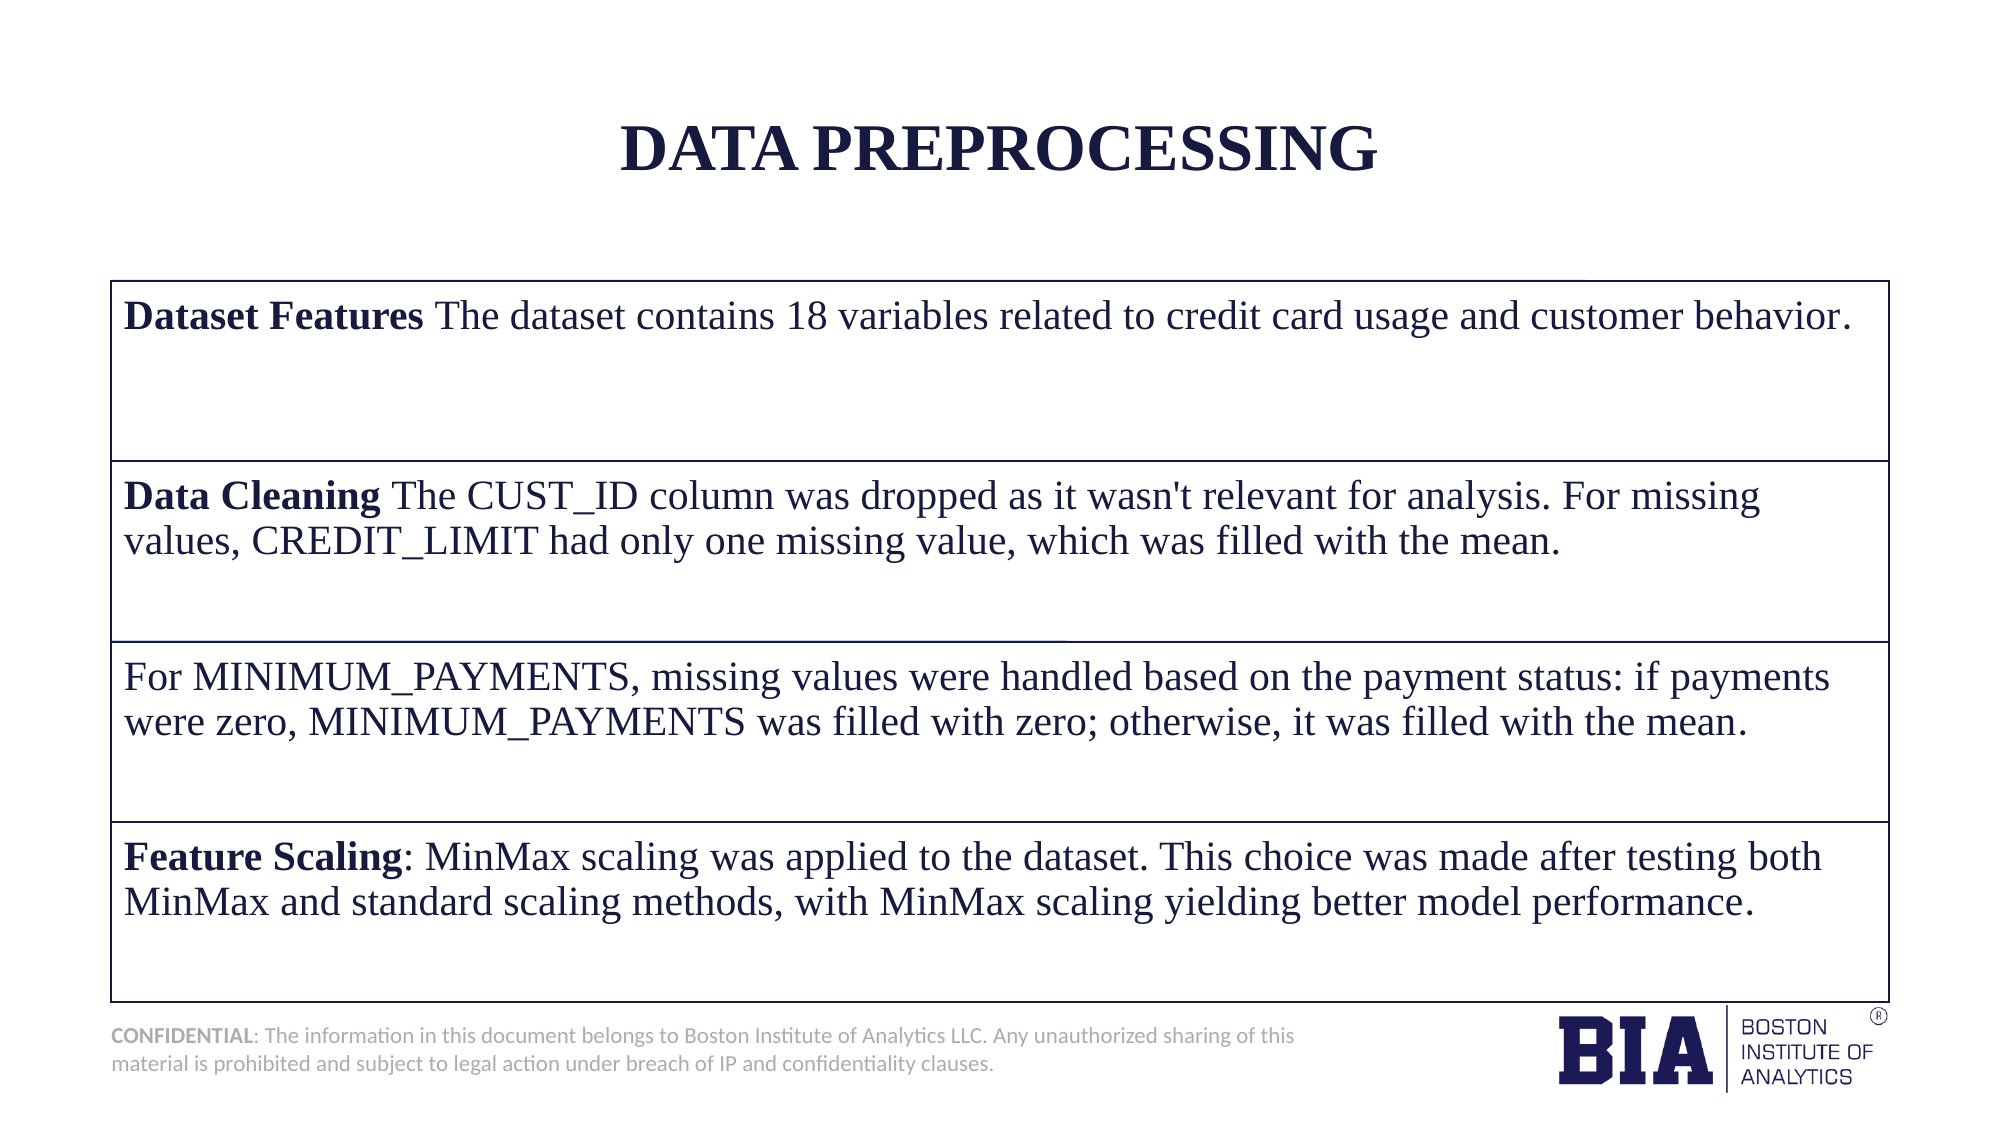

# DATA PREPROCESSING
Dataset Features The dataset contains 18 variables related to credit card usage and customer behavior.
Data Cleaning The CUST_ID column was dropped as it wasn't relevant for analysis. For missing values, CREDIT_LIMIT had only one missing value, which was filled with the mean.
For MINIMUM_PAYMENTS, missing values were handled based on the payment status: if payments were zero, MINIMUM_PAYMENTS was filled with zero; otherwise, it was filled with the mean.
Feature Scaling: MinMax scaling was applied to the dataset. This choice was made after testing both MinMax and standard scaling methods, with MinMax scaling yielding better model performance.